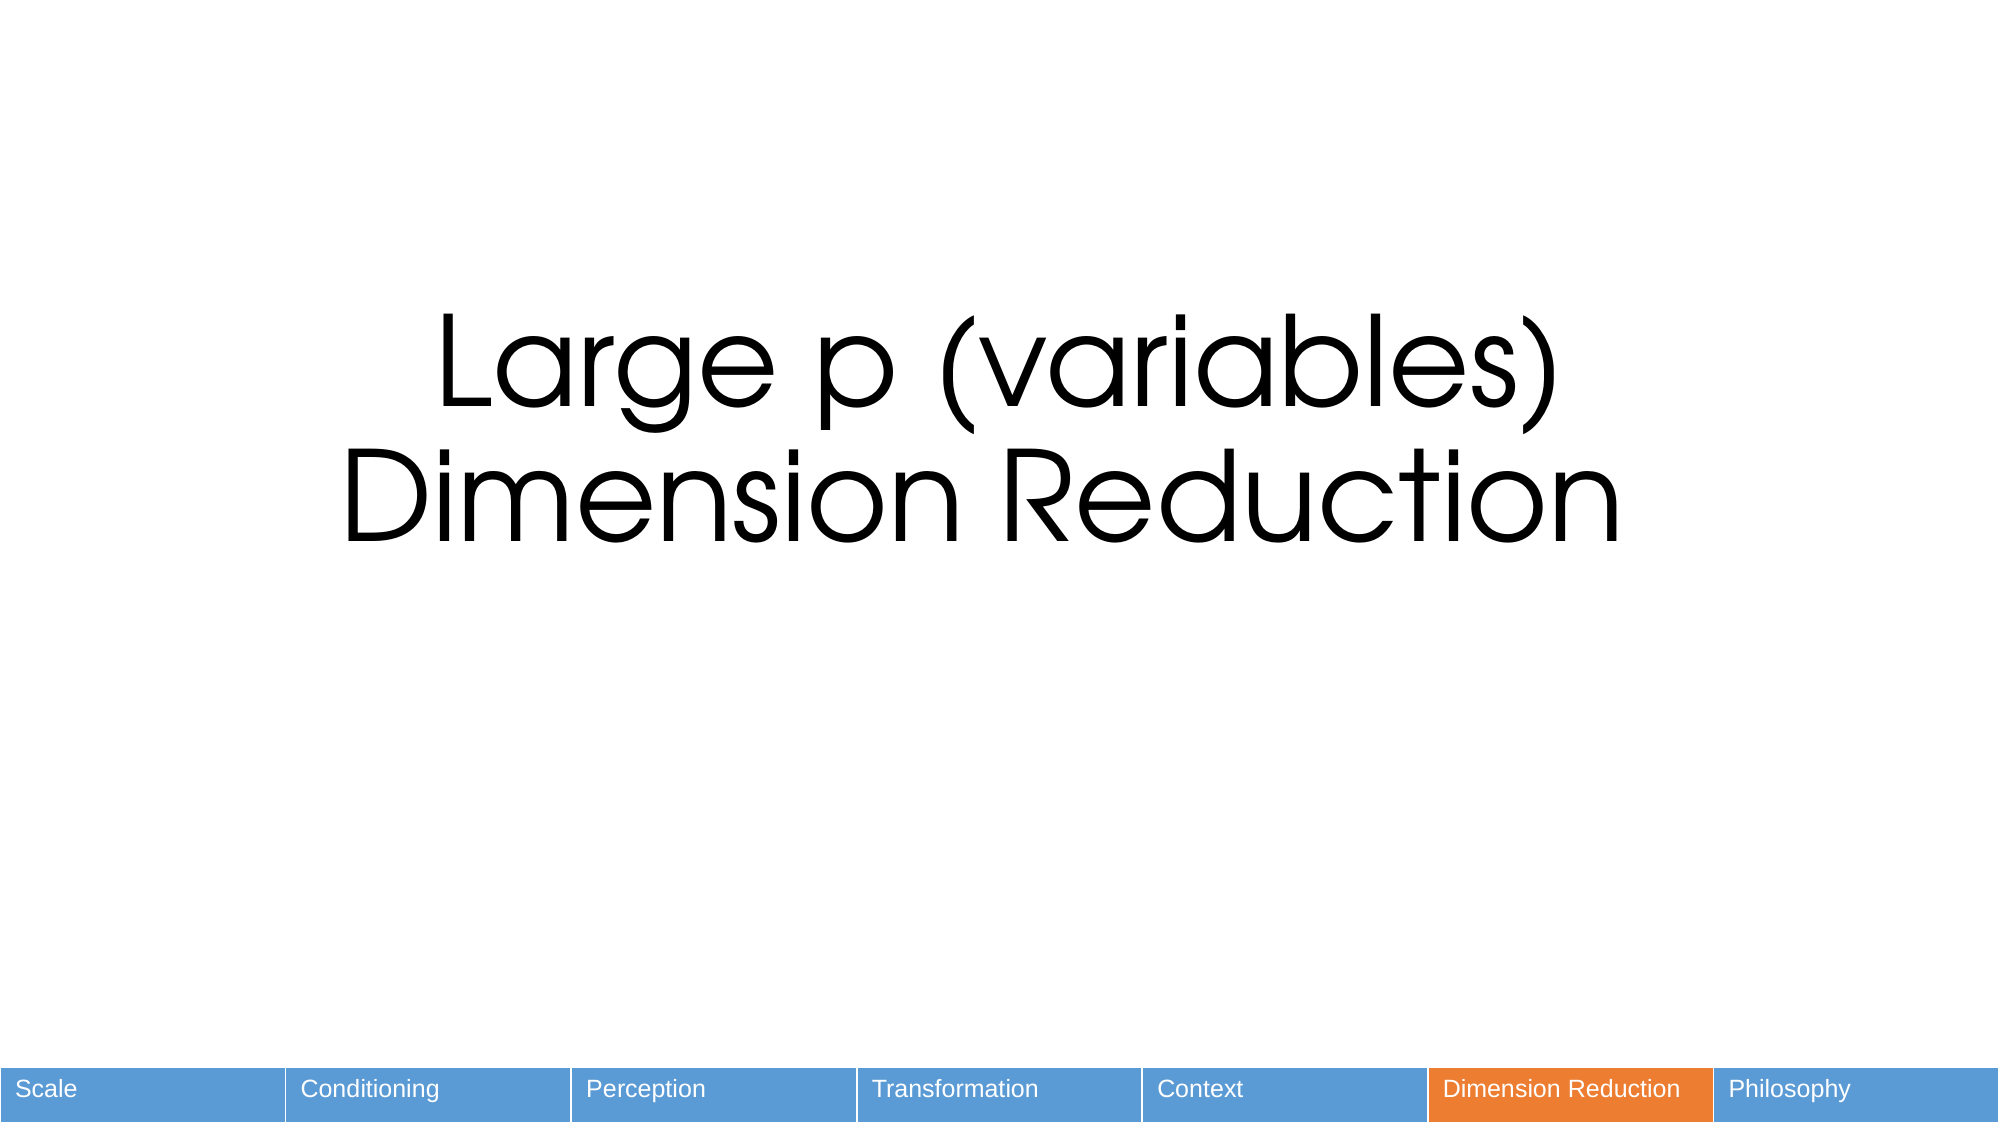

# Large p (variables) Dimension Reduction

| Scale | Conditioning | Perception | Transformation | Context | Dimension Reduction | Philosophy |
| --- | --- | --- | --- | --- | --- | --- |